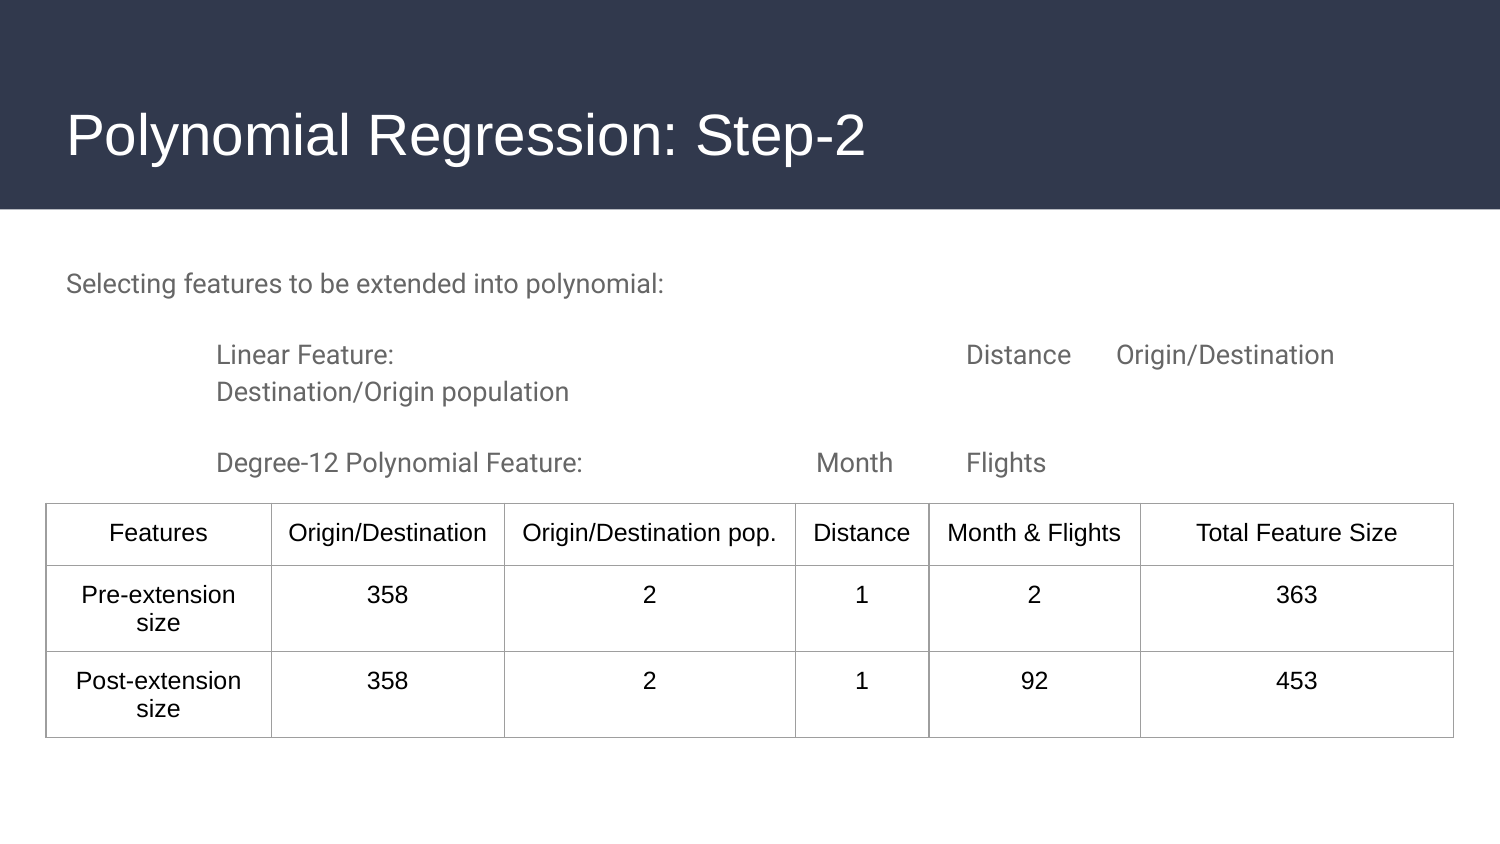

# Polynomial Regression: Step-2
Selecting features to be extended into polynomial:
	Linear Feature: 				Distance	Origin/Destination		Destination/Origin population
	Degree-12 Polynomial Feature: 		Month	Flights
| Features | Origin/Destination | Origin/Destination pop. | Distance | Month & Flights | Total Feature Size |
| --- | --- | --- | --- | --- | --- |
| Pre-extension size | 358 | 2 | 1 | 2 | 363 |
| Post-extension size | 358 | 2 | 1 | 92 | 453 |